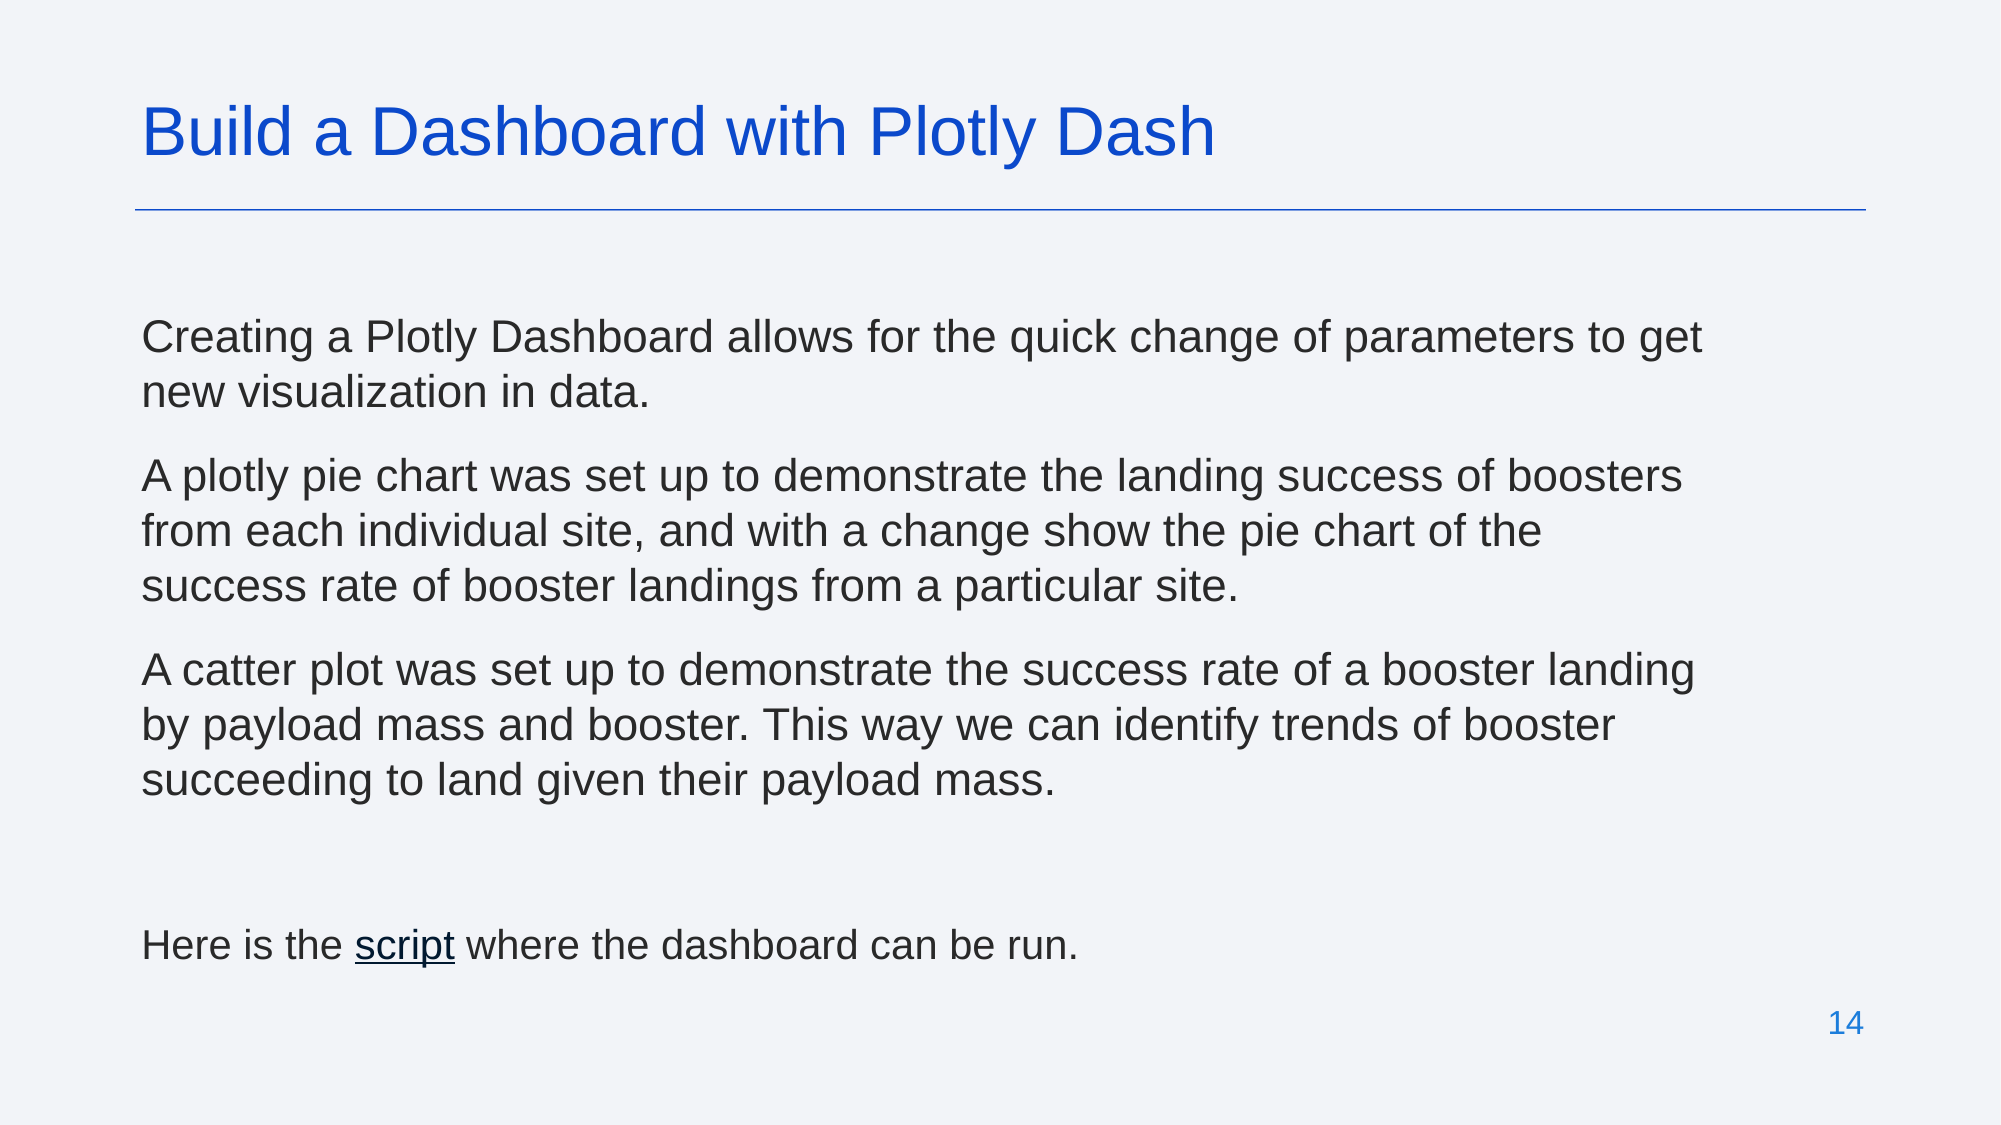

Build a Dashboard with Plotly Dash
Creating a Plotly Dashboard allows for the quick change of parameters to get new visualization in data.
A plotly pie chart was set up to demonstrate the landing success of boosters from each individual site, and with a change show the pie chart of the success rate of booster landings from a particular site.
A catter plot was set up to demonstrate the success rate of a booster landing by payload mass and booster. This way we can identify trends of booster succeeding to land given their payload mass.

Here is the script where the dashboard can be run.

14